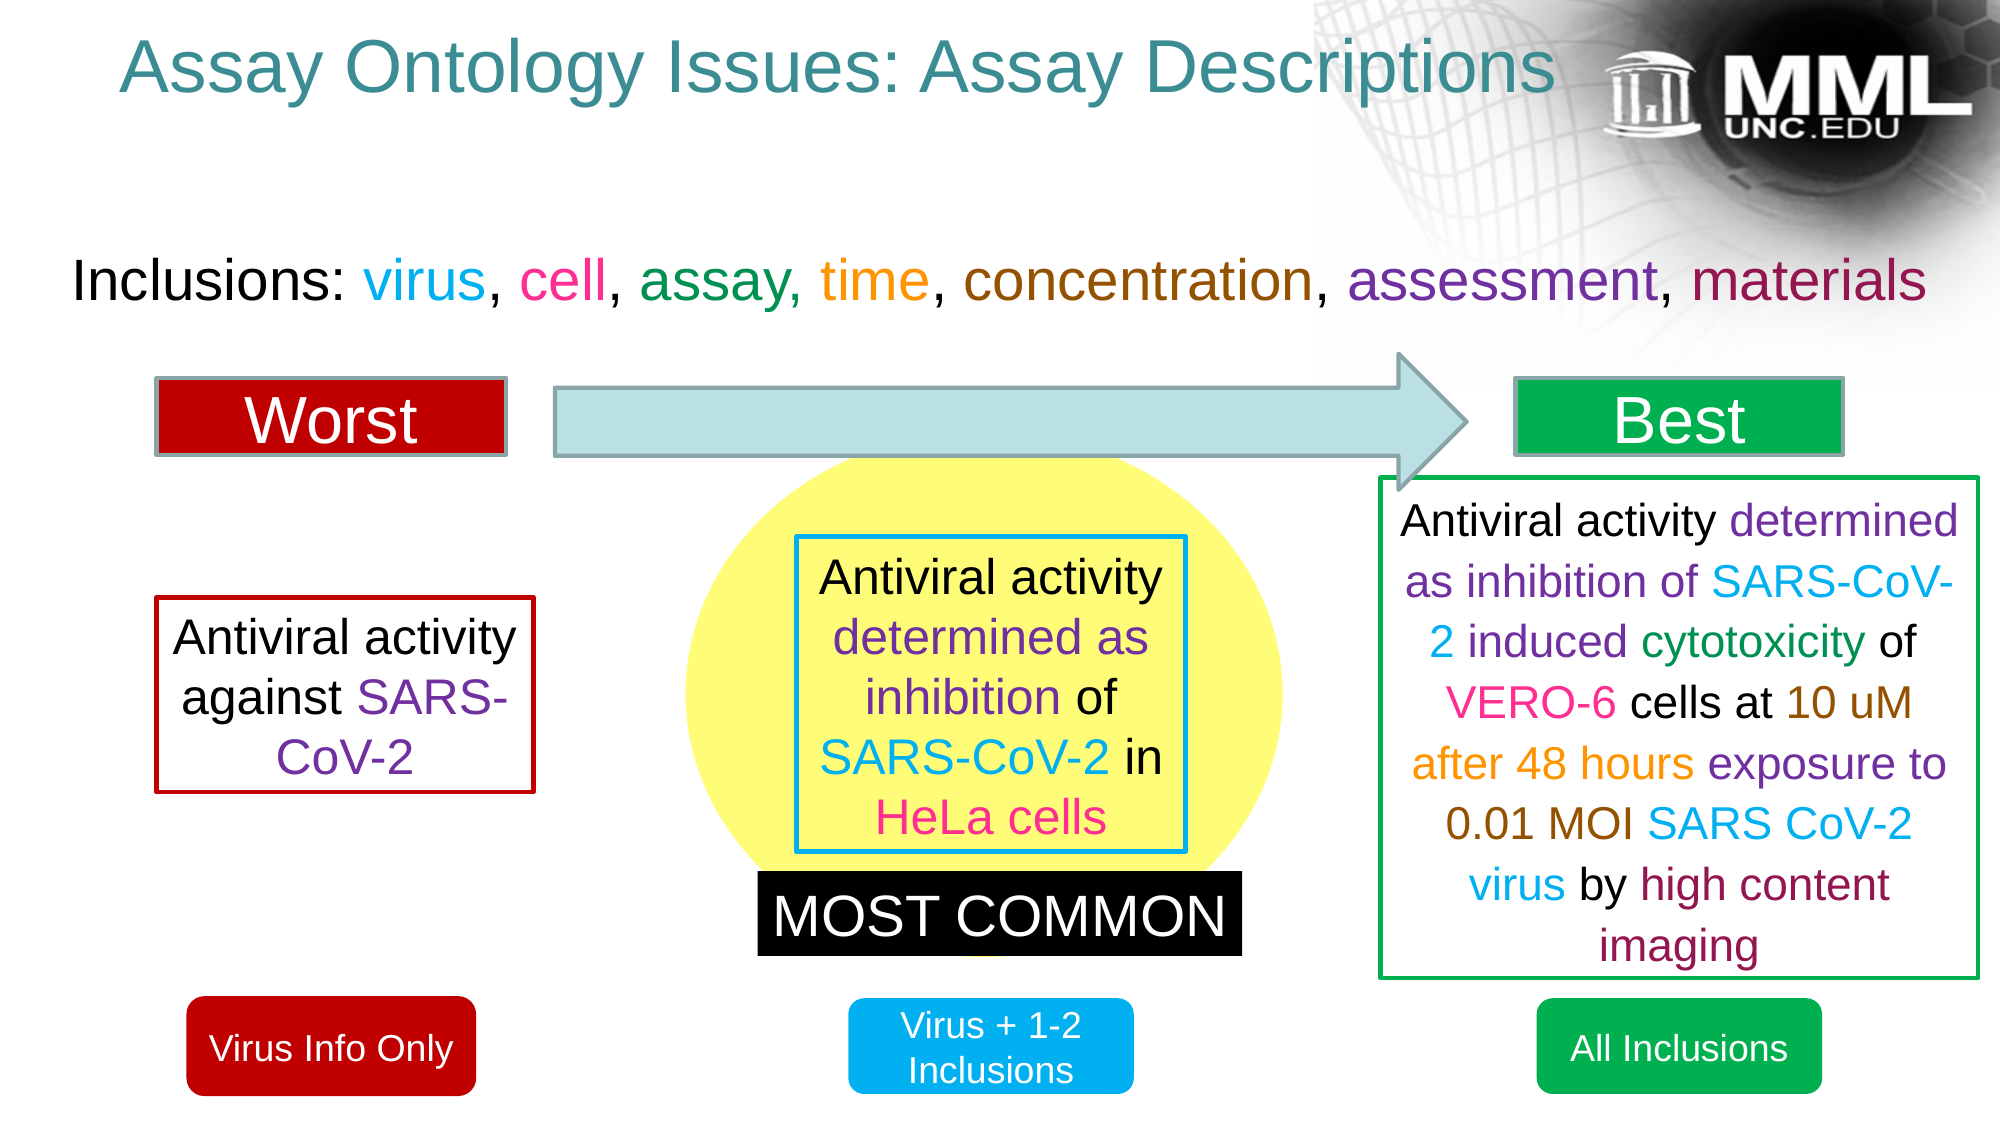

# Assay Ontology Issues: Assay Descriptions
Inclusions: virus, cell, assay, time, concentration, assessment, materials
Worst
Best

Antiviral activity determined as inhibition of SARS-CoV-2 induced cytotoxicity of  VERO-6 cells at 10 uM after 48 hours exposure to 0.01 MOI SARS CoV-2 virus by high content imaging
Antiviral activity determined as inhibition of SARS-CoV-2 in HeLa cells
Antiviral activity against SARS-CoV-2
MOST COMMON
Virus Info Only
Virus + 1-2 Inclusions
All Inclusions
32